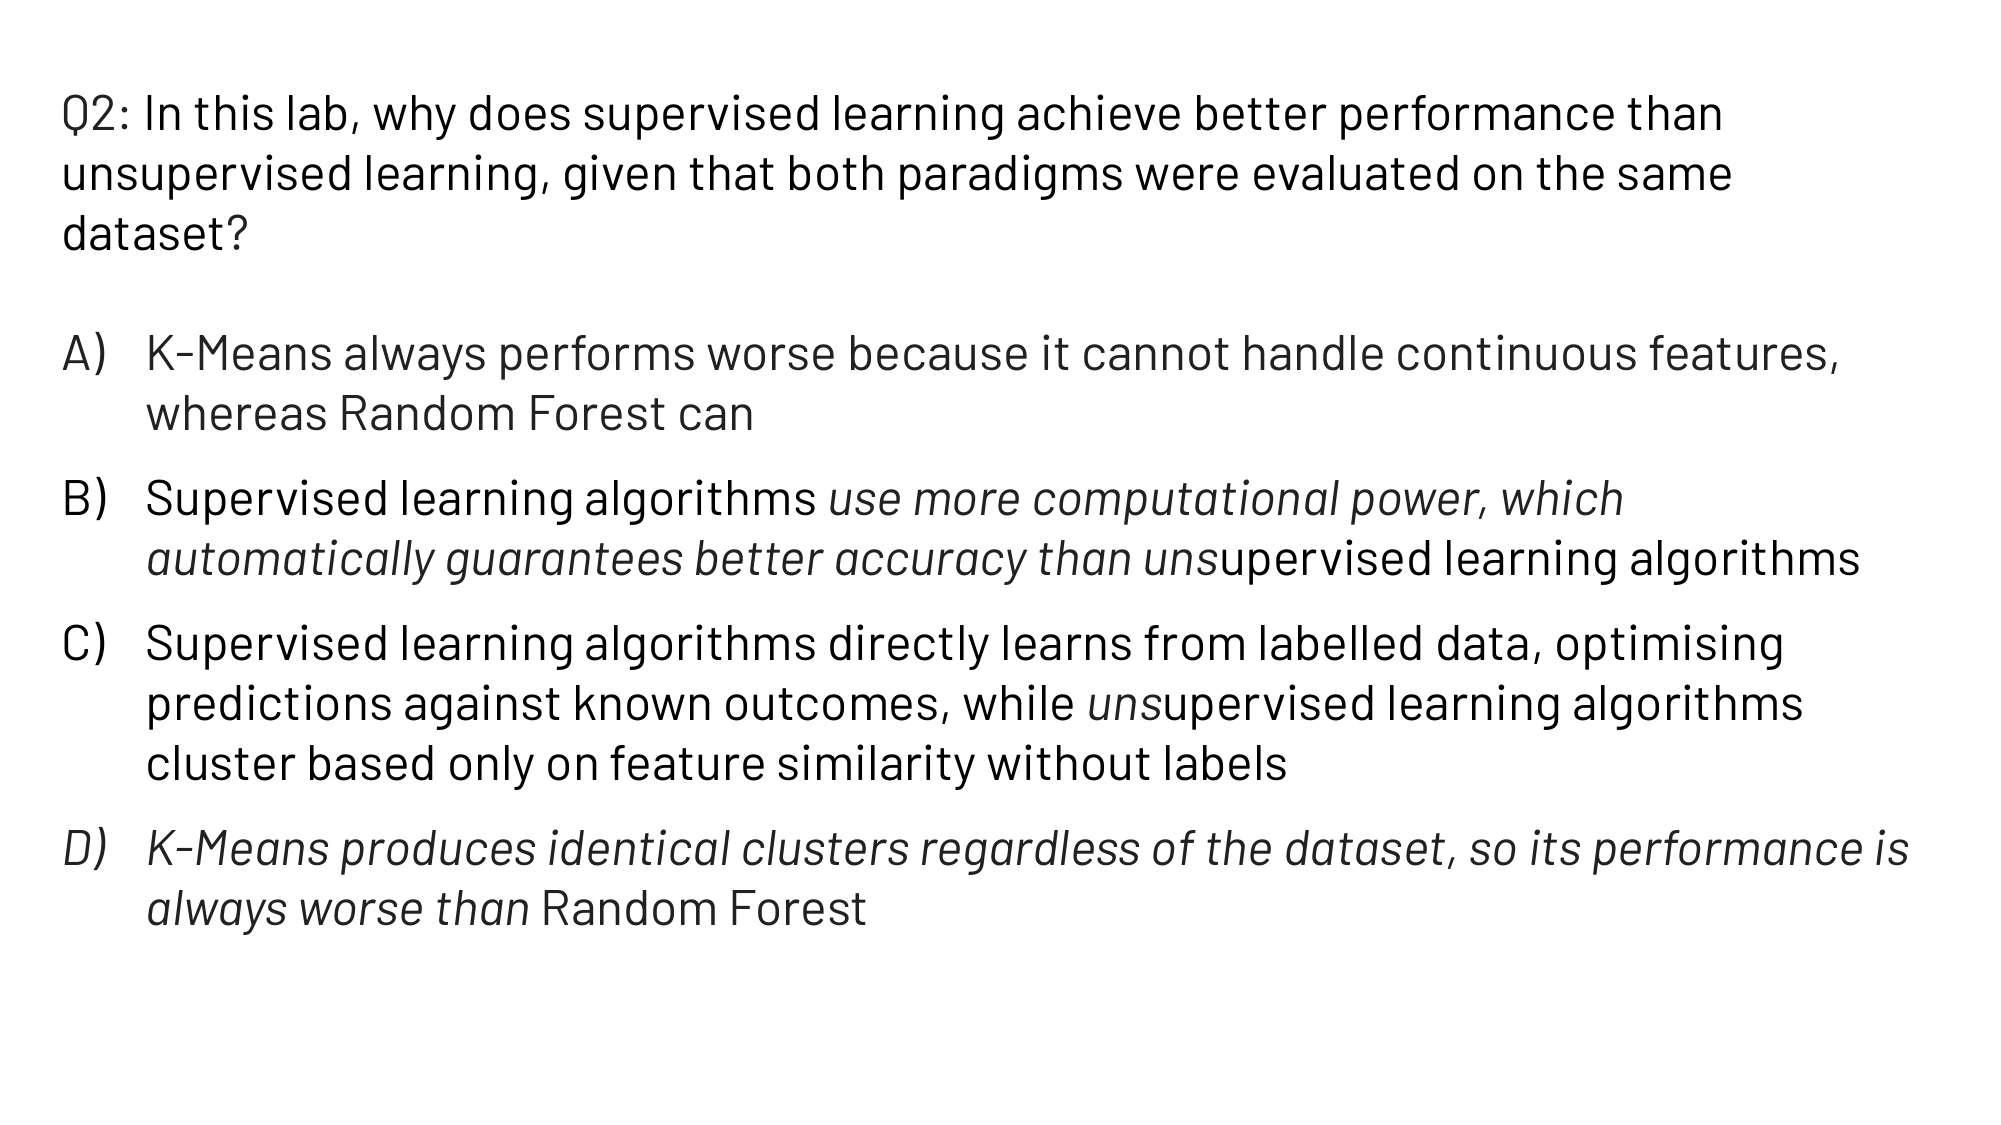

Q2: In this lab, why does supervised learning achieve better performance than unsupervised learning, given that both paradigms were evaluated on the same dataset?

K-Means always performs worse because it cannot handle continuous features, whereas Random Forest can
Supervised learning algorithms use more computational power, which automatically guarantees better accuracy than unsupervised learning algorithms
Supervised learning algorithms directly learns from labelled data, optimising predictions against known outcomes, while unsupervised learning algorithms cluster based only on feature similarity without labels
K-Means produces identical clusters regardless of the dataset, so its performance is always worse than Random Forest